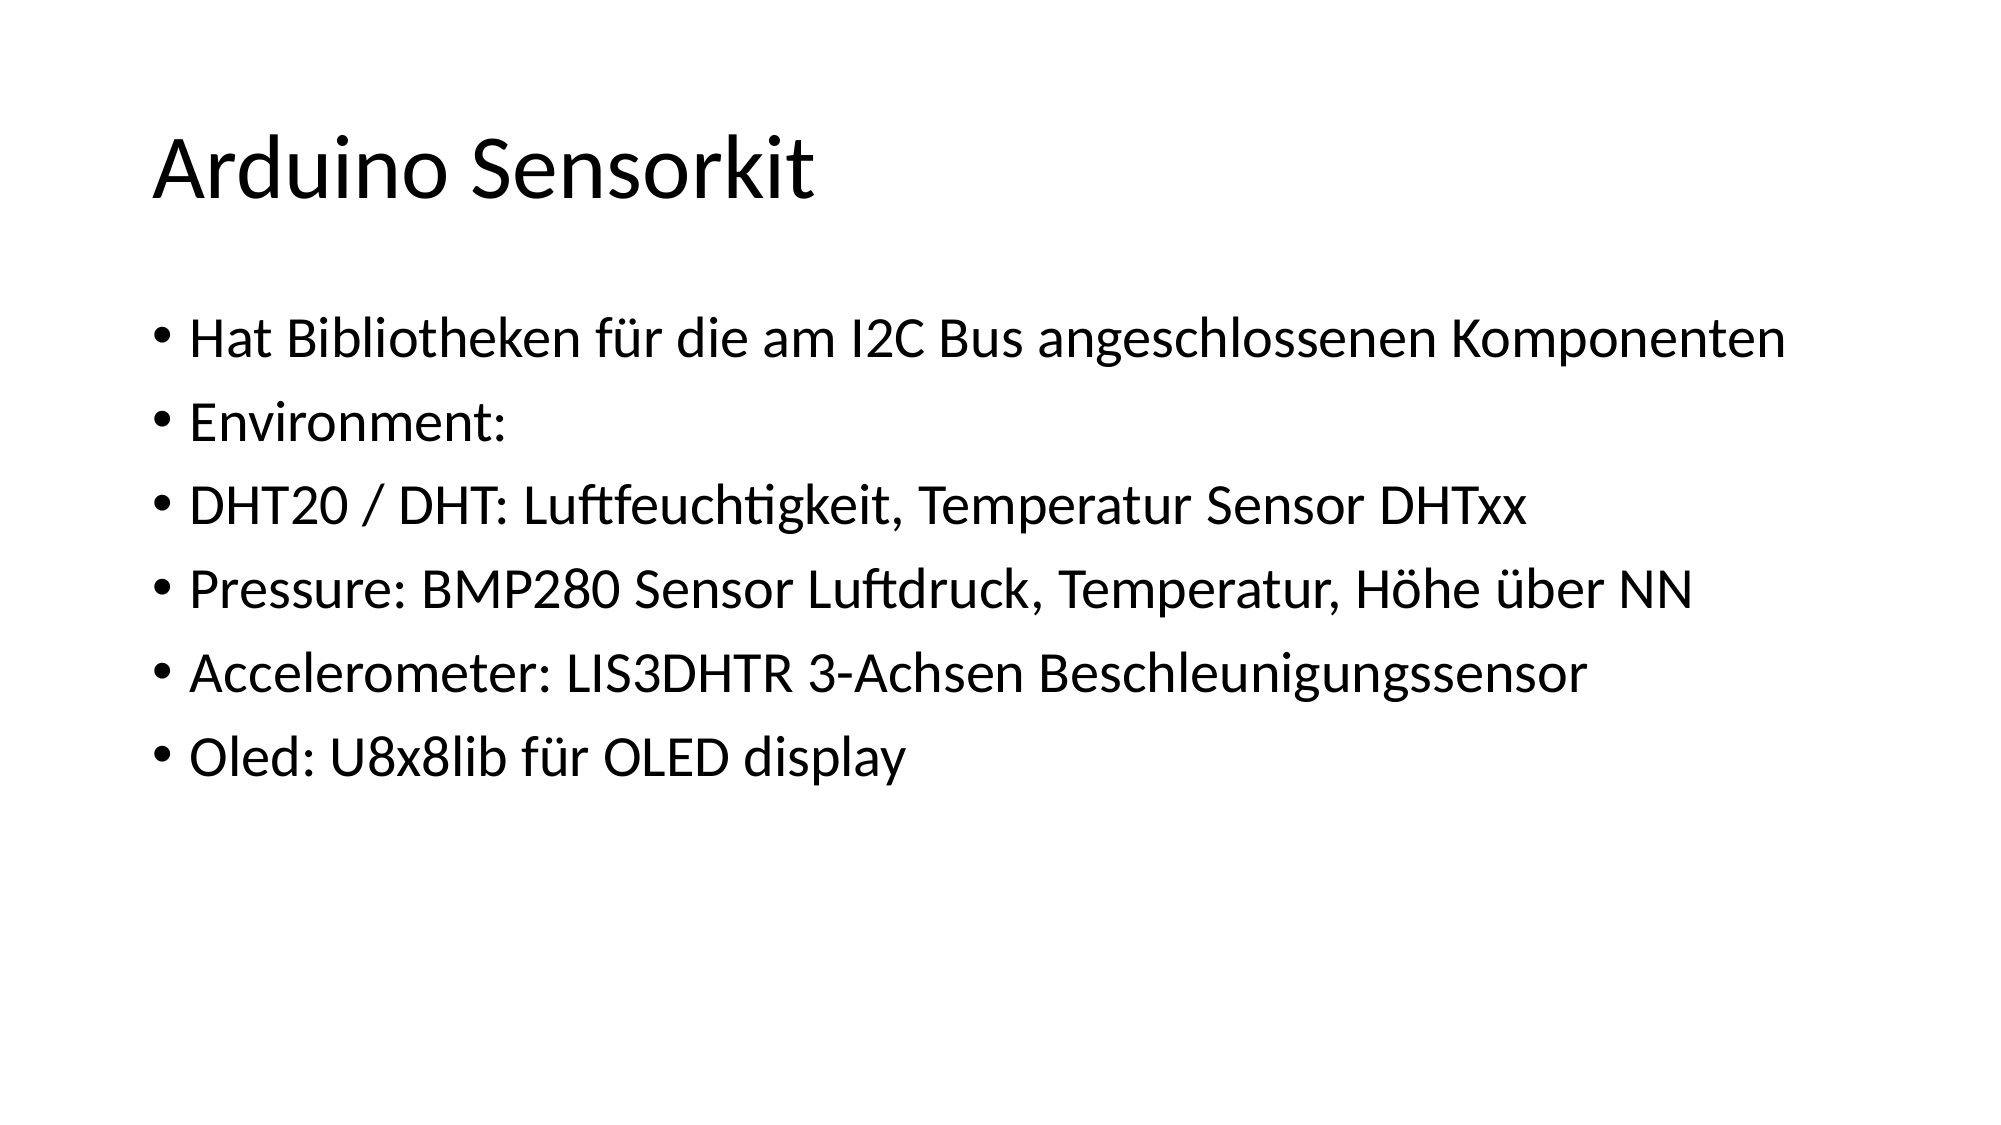

# Arduino Sensorkit
Hat Bibliotheken für die am I2C Bus angeschlossenen Komponenten
Environment:
DHT20 / DHT: Luftfeuchtigkeit, Temperatur Sensor DHTxx
Pressure: BMP280 Sensor Luftdruck, Temperatur, Höhe über NN
Accelerometer: LIS3DHTR 3-Achsen Beschleunigungssensor
Oled: U8x8lib für OLED display